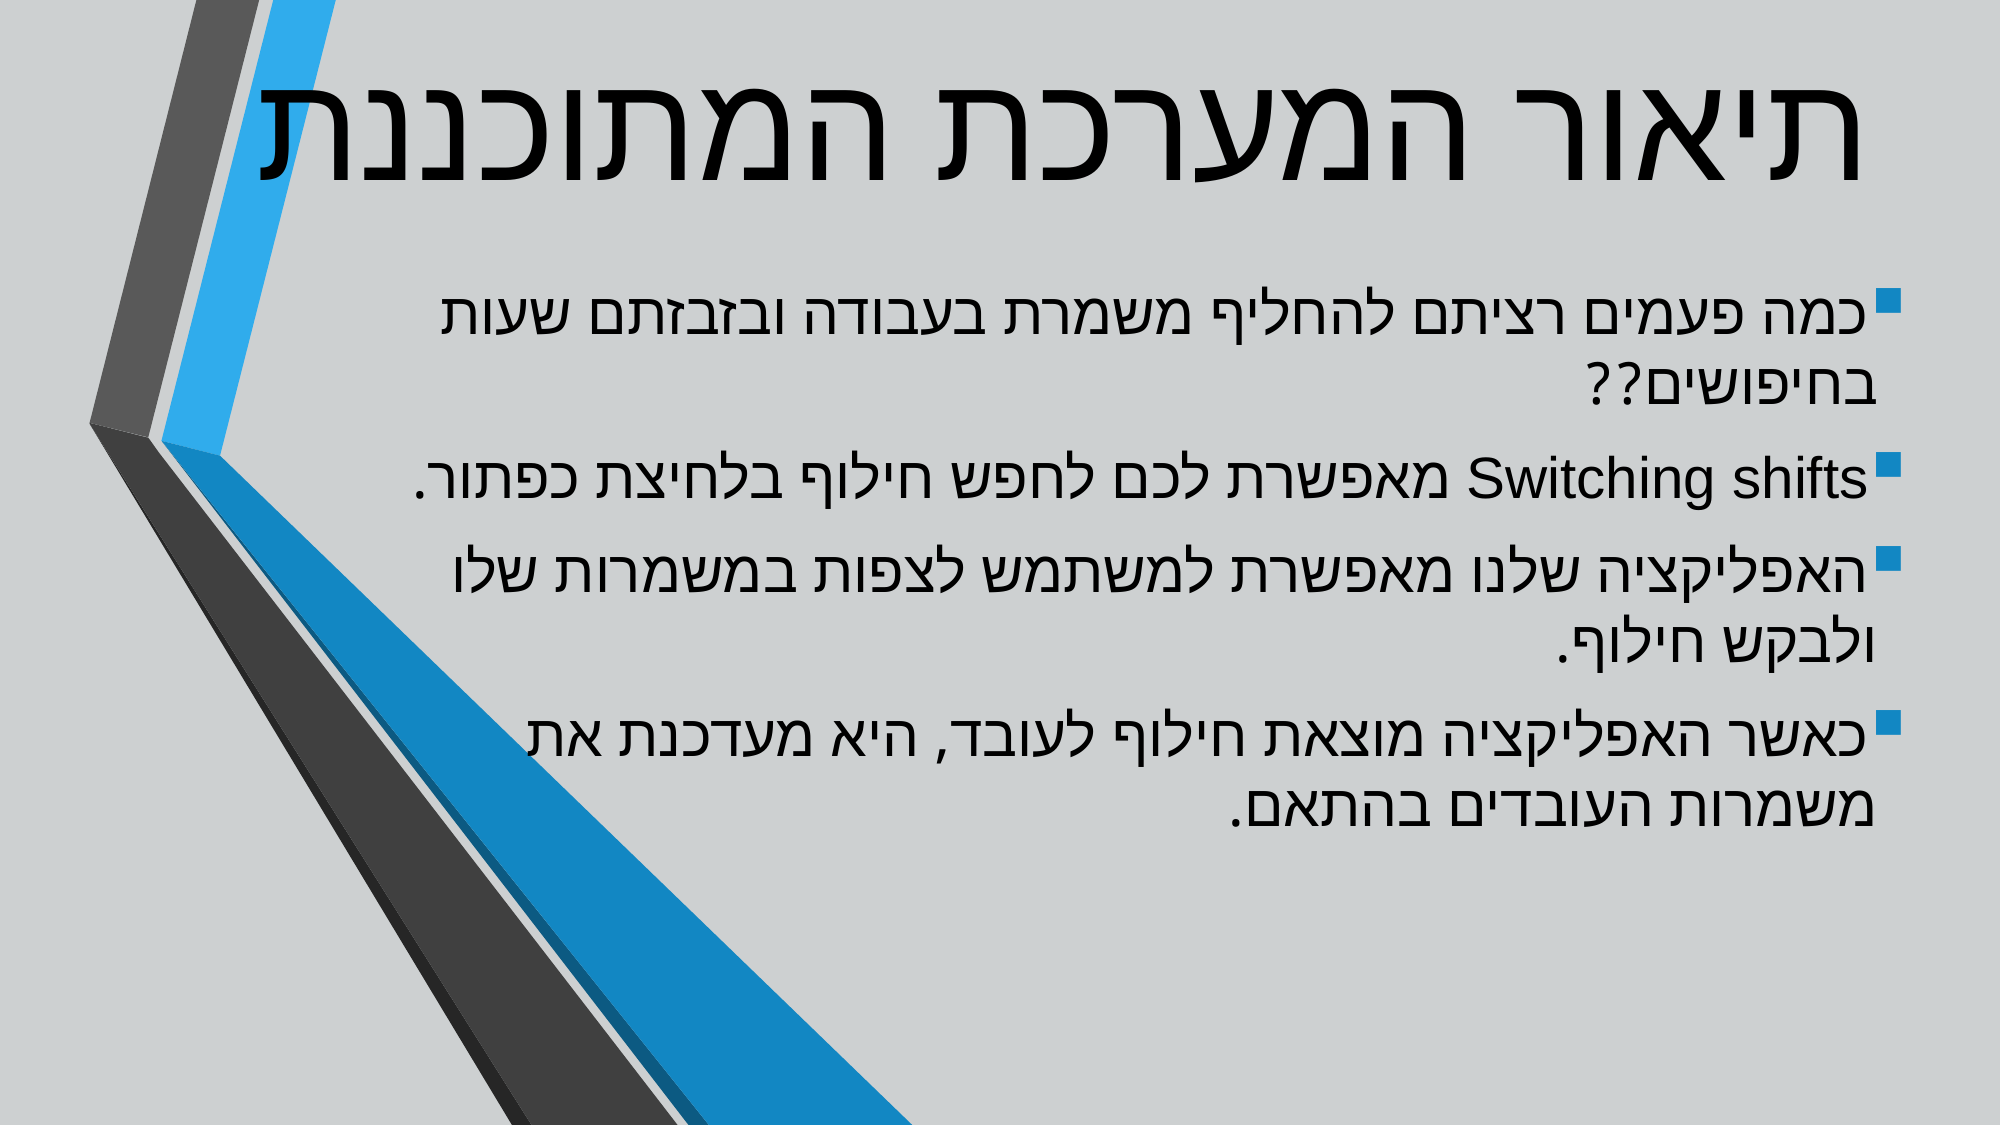

# תיאור המערכת המתוכננת
כמה פעמים רציתם להחליף משמרת בעבודה ובזבזתם שעות בחיפושים??
Switching shifts מאפשרת לכם לחפש חילוף בלחיצת כפתור.
האפליקציה שלנו מאפשרת למשתמש לצפות במשמרות שלו ולבקש חילוף.
כאשר האפליקציה מוצאת חילוף לעובד, היא מעדכנת את משמרות העובדים בהתאם.